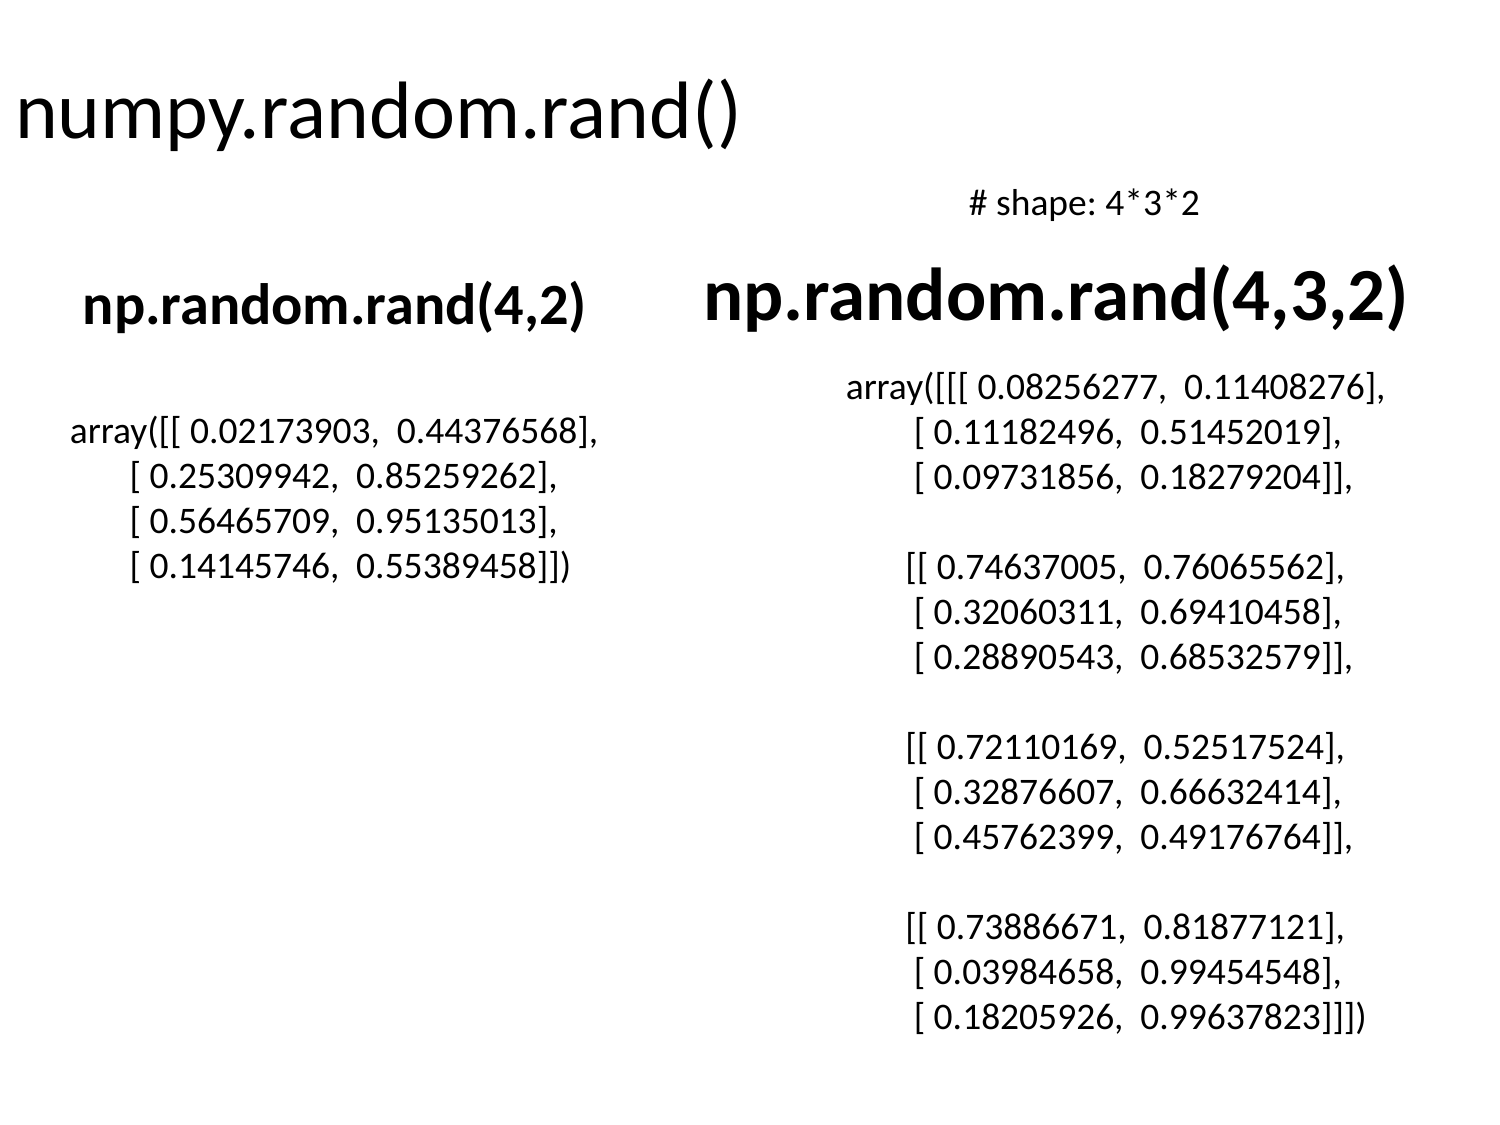

# numpy.random.rand()
# shape: 4*3*2
np.random.rand(4,3,2)
np.random.rand(4,2)
array([[[ 0.08256277,  0.11408276],
        [ 0.11182496,  0.51452019],
        [ 0.09731856,  0.18279204]],

       [[ 0.74637005,  0.76065562],
        [ 0.32060311,  0.69410458],
        [ 0.28890543,  0.68532579]],

       [[ 0.72110169,  0.52517524],
        [ 0.32876607,  0.66632414],
        [ 0.45762399,  0.49176764]],

       [[ 0.73886671,  0.81877121],
        [ 0.03984658,  0.99454548],
        [ 0.18205926,  0.99637823]]])
array([[ 0.02173903,  0.44376568],
       [ 0.25309942,  0.85259262],
       [ 0.56465709,  0.95135013],
       [ 0.14145746,  0.55389458]])